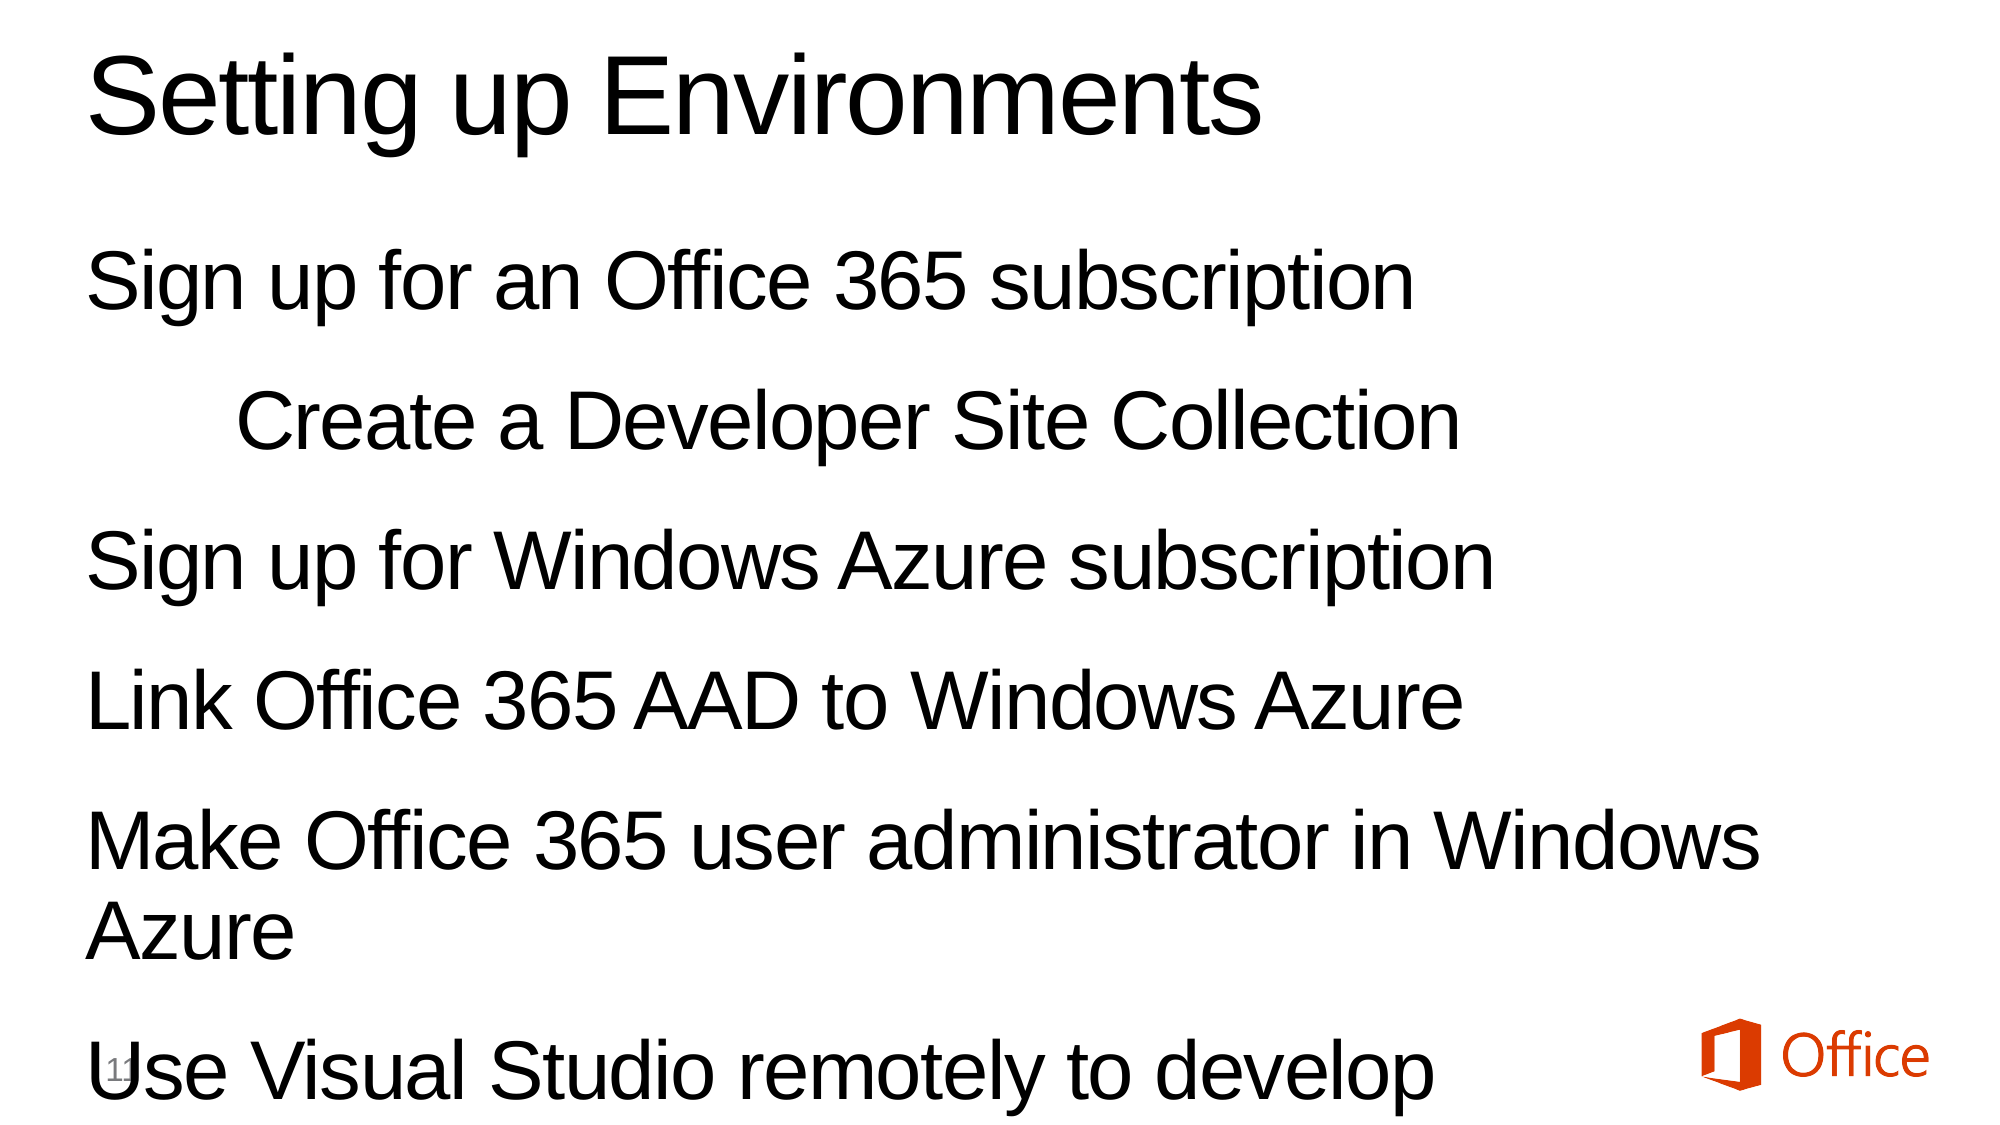

# Setting up Environments
Sign up for an Office 365 subscription
	Create a Developer Site Collection
Sign up for Windows Azure subscription
Link Office 365 AAD to Windows Azure
Make Office 365 user administrator in Windows Azure
Use Visual Studio remotely to develop
11